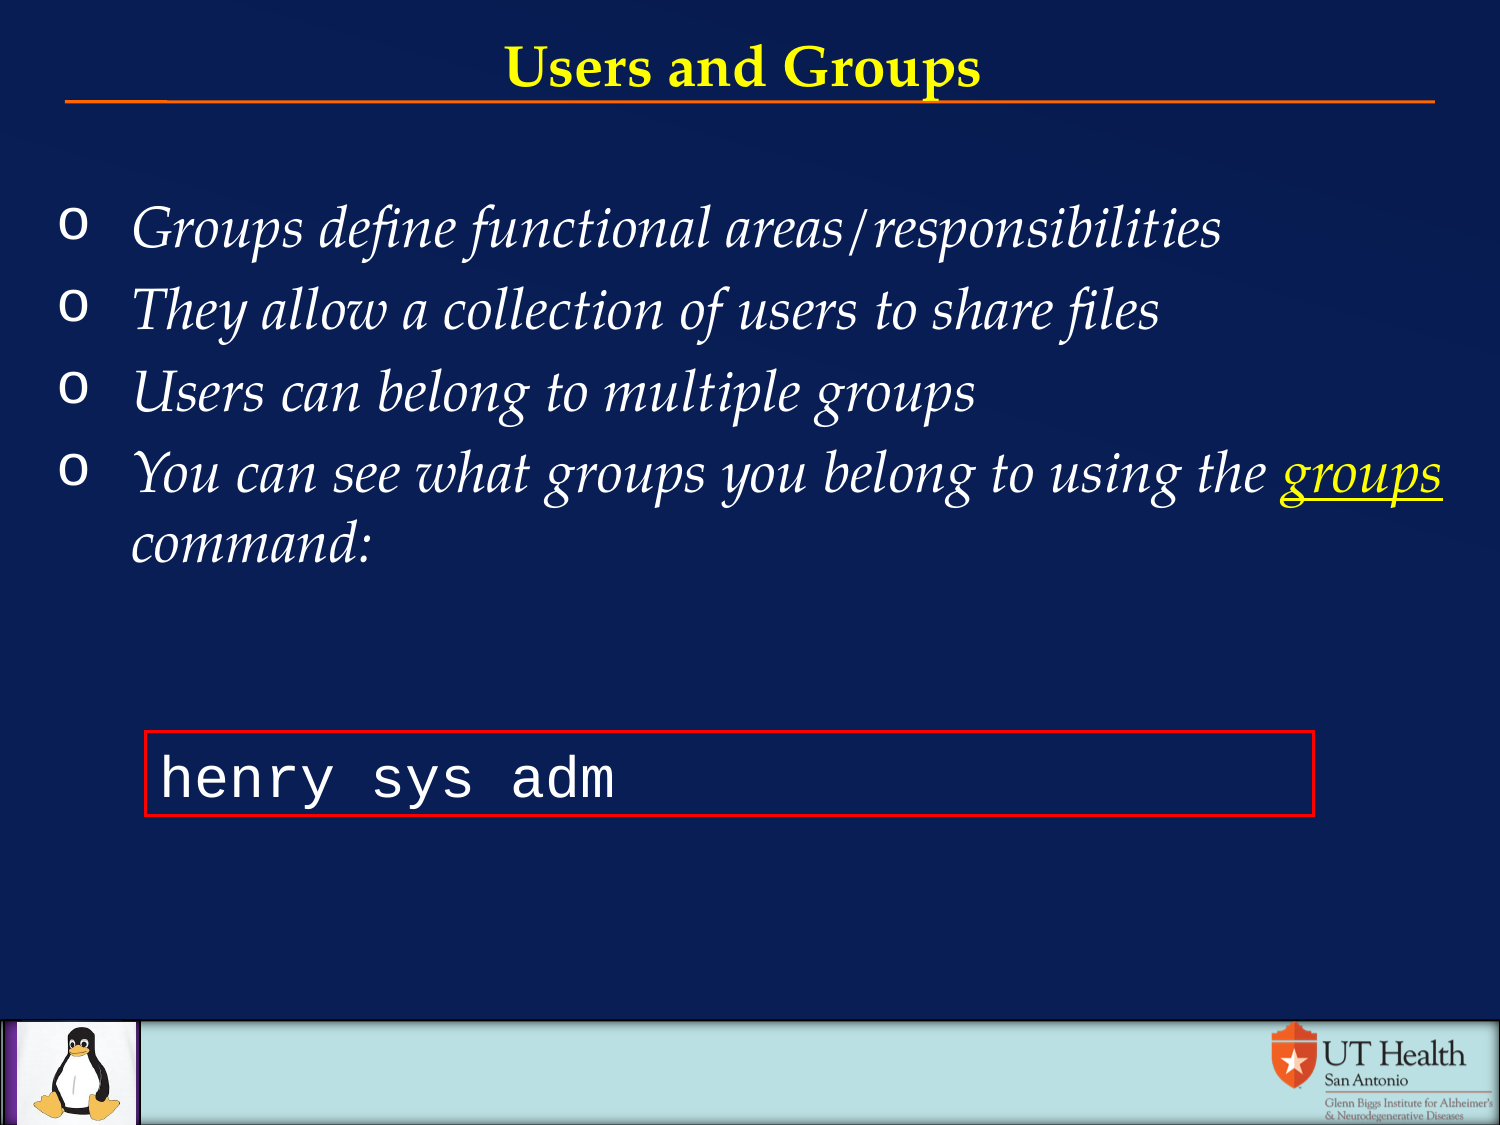

Users and Groups

Groups define functional areas/responsibilities
They allow a collection of users to share files
Users can belong to multiple groups
You can see what groups you belong to using the groups command:
henry sys adm